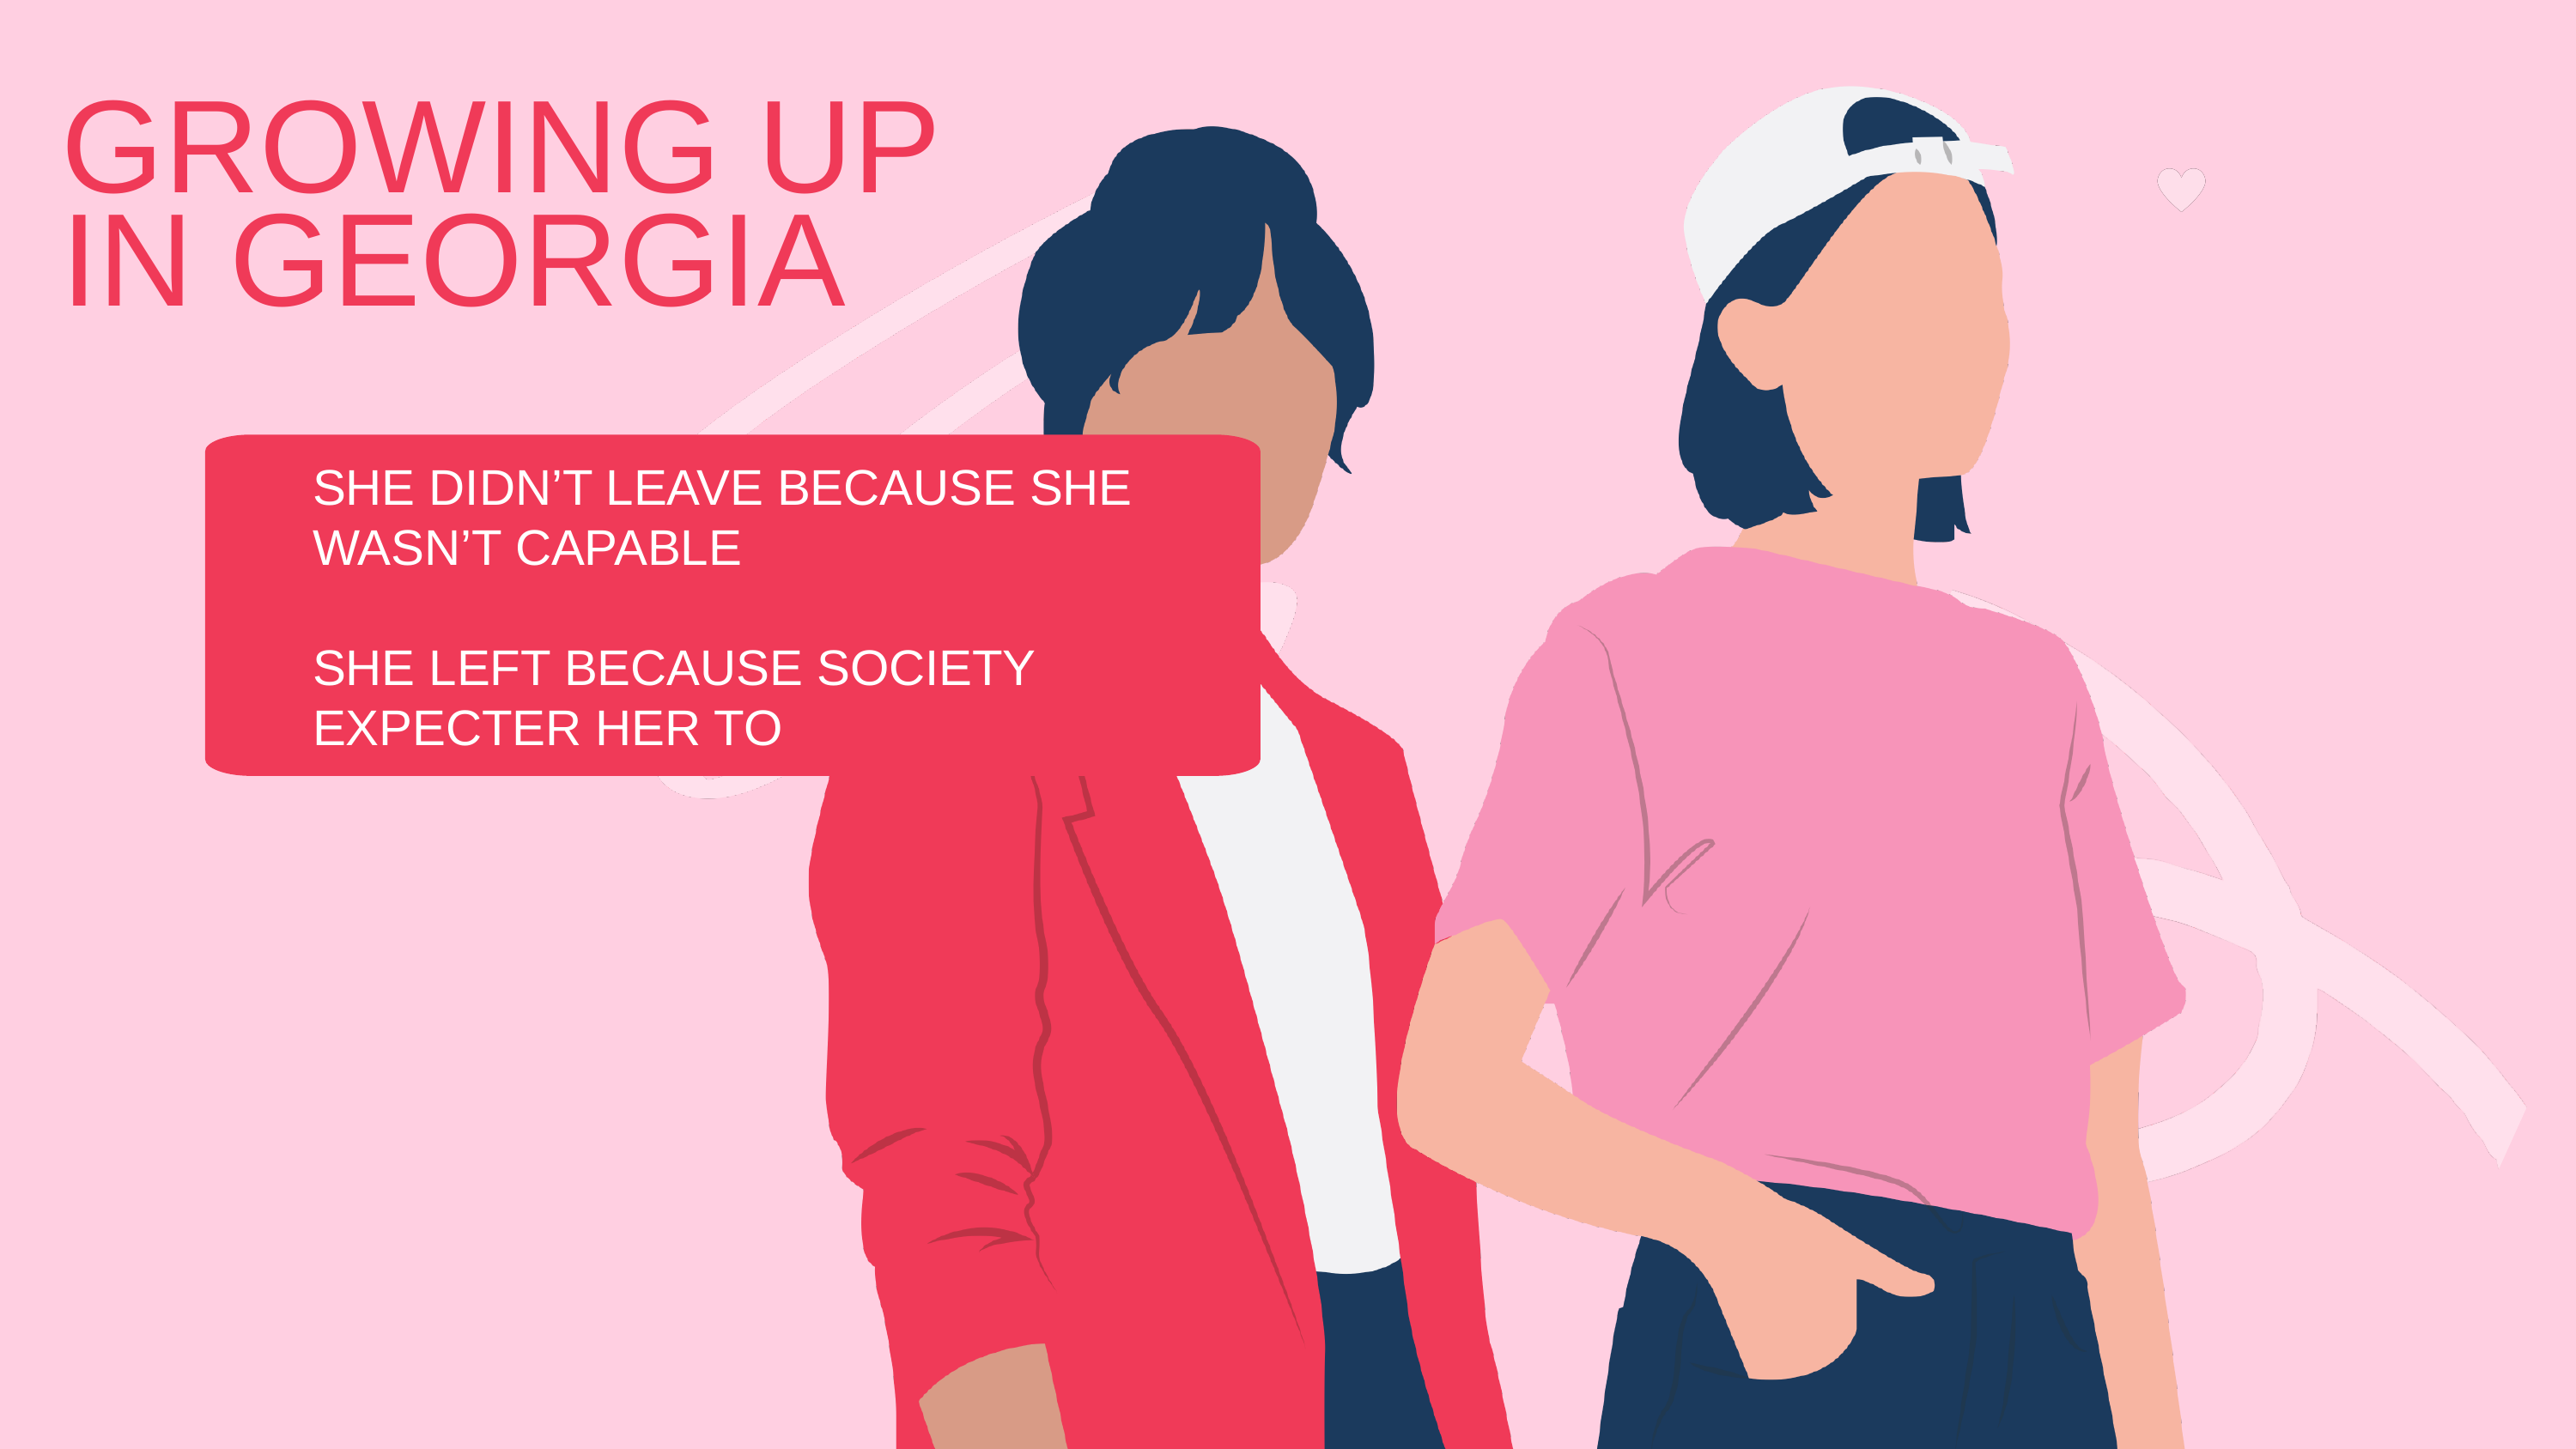

GROWING UP
IN GEORGIA

SHE DIDN’T LEAVE BECAUSE SHE WASN’T CAPABLE

SHE LEFT BECAUSE SOCIETY EXPECTER HER TO